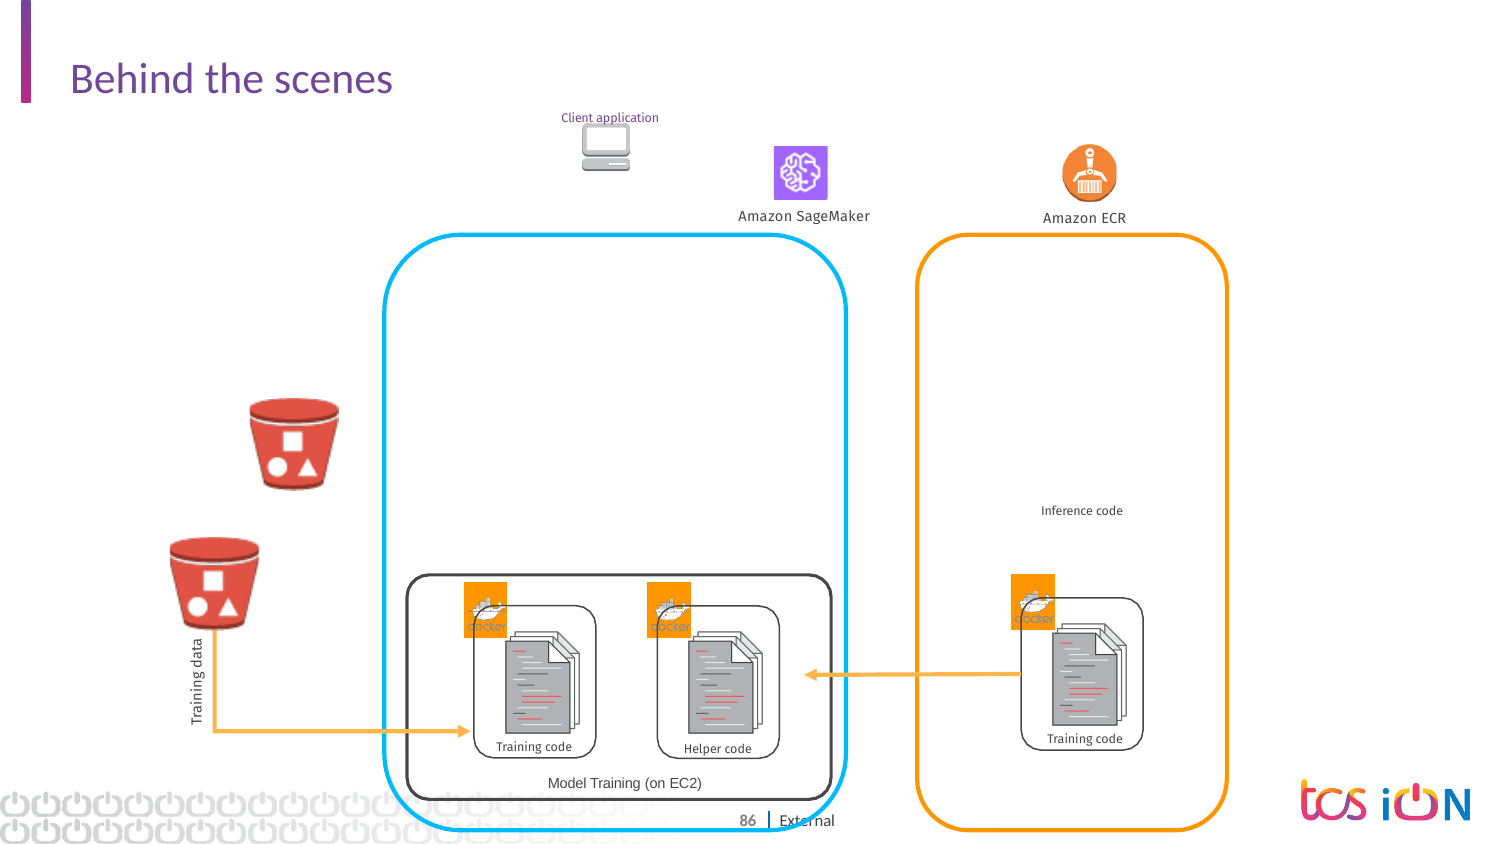

# Behind the scenes
Client application

Amazon SageMaker
Amazon ECR

Inference code
Training data

Training code
Training code
Helper code
Model Training (on EC2)